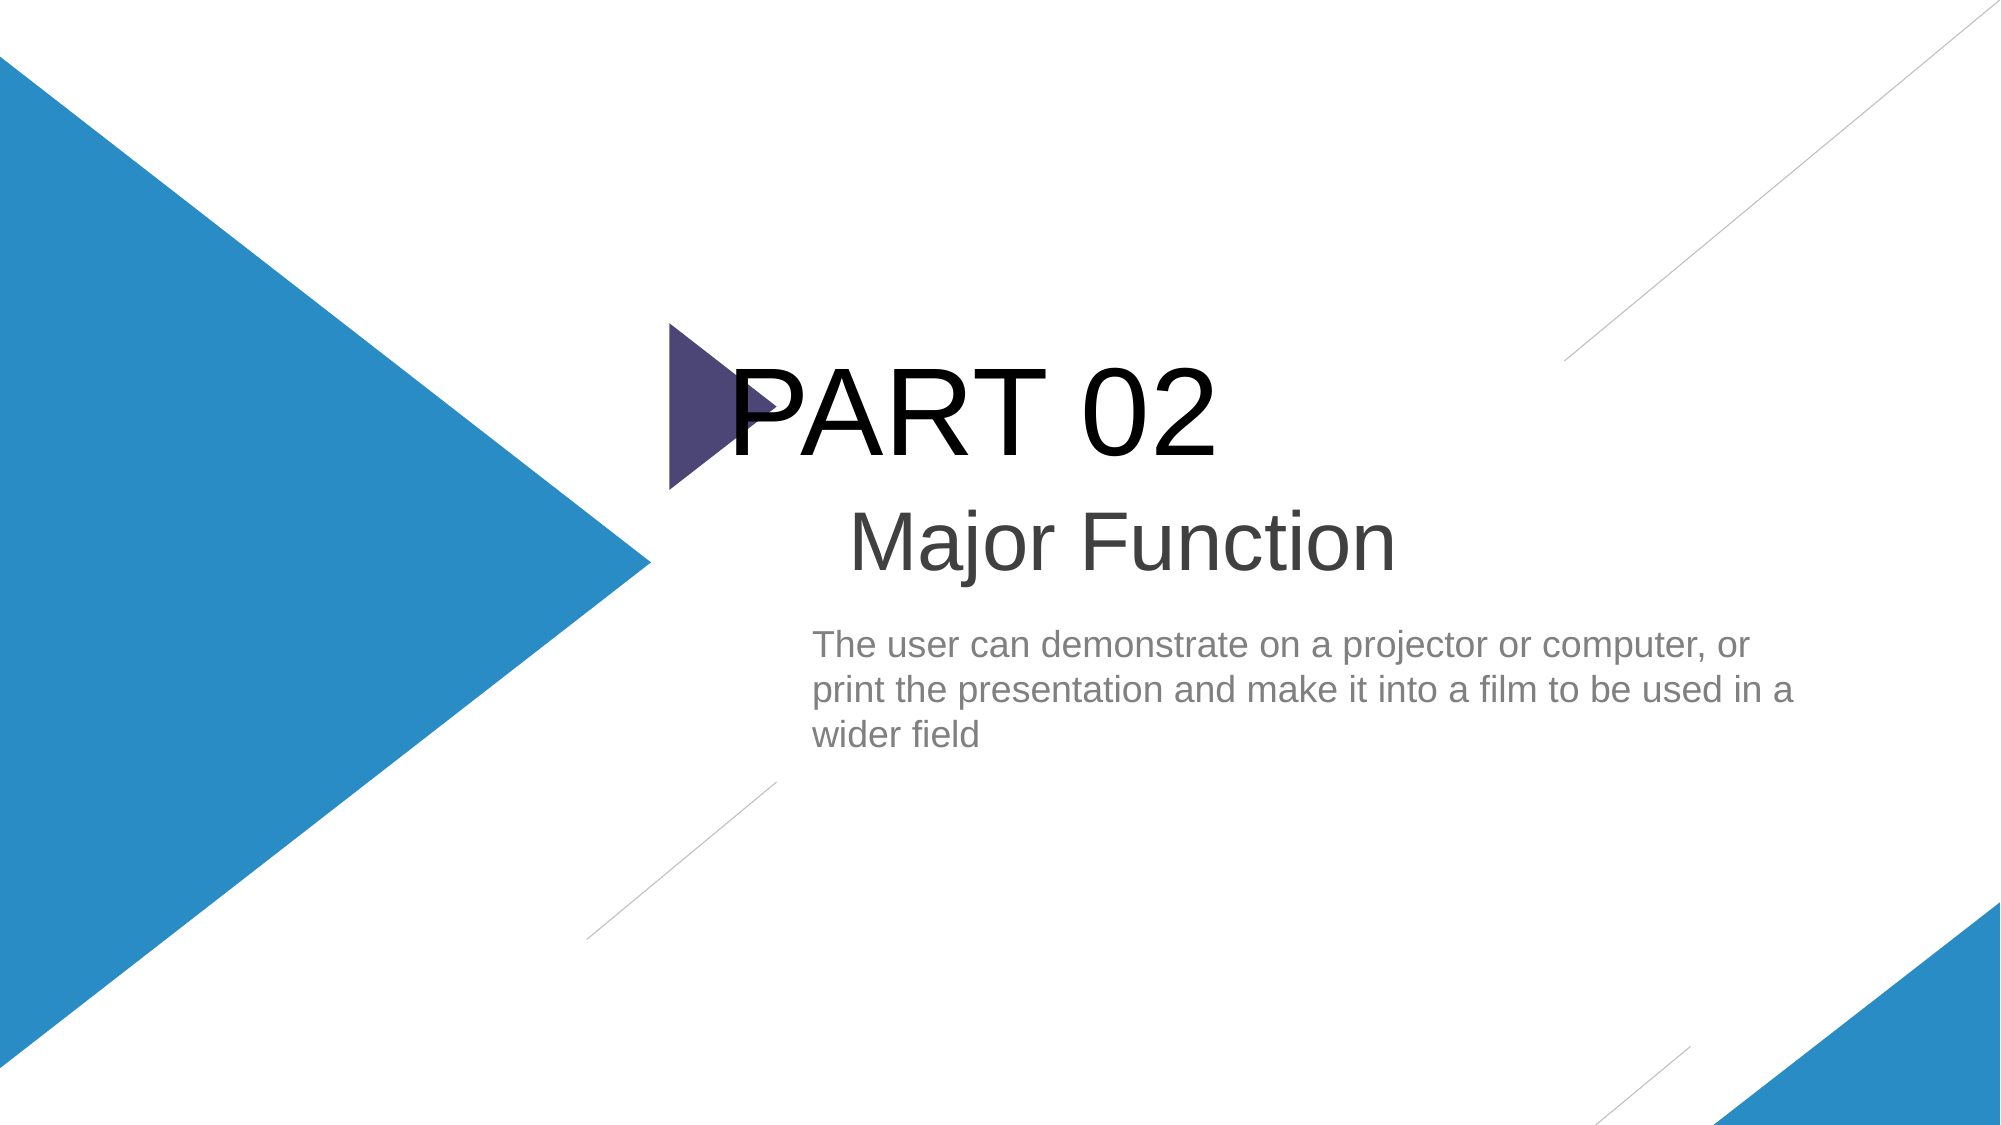

PART 02

Major Function
The user can demonstrate on a projector or computer, or print the presentation and make it into a film to be used in a wider field